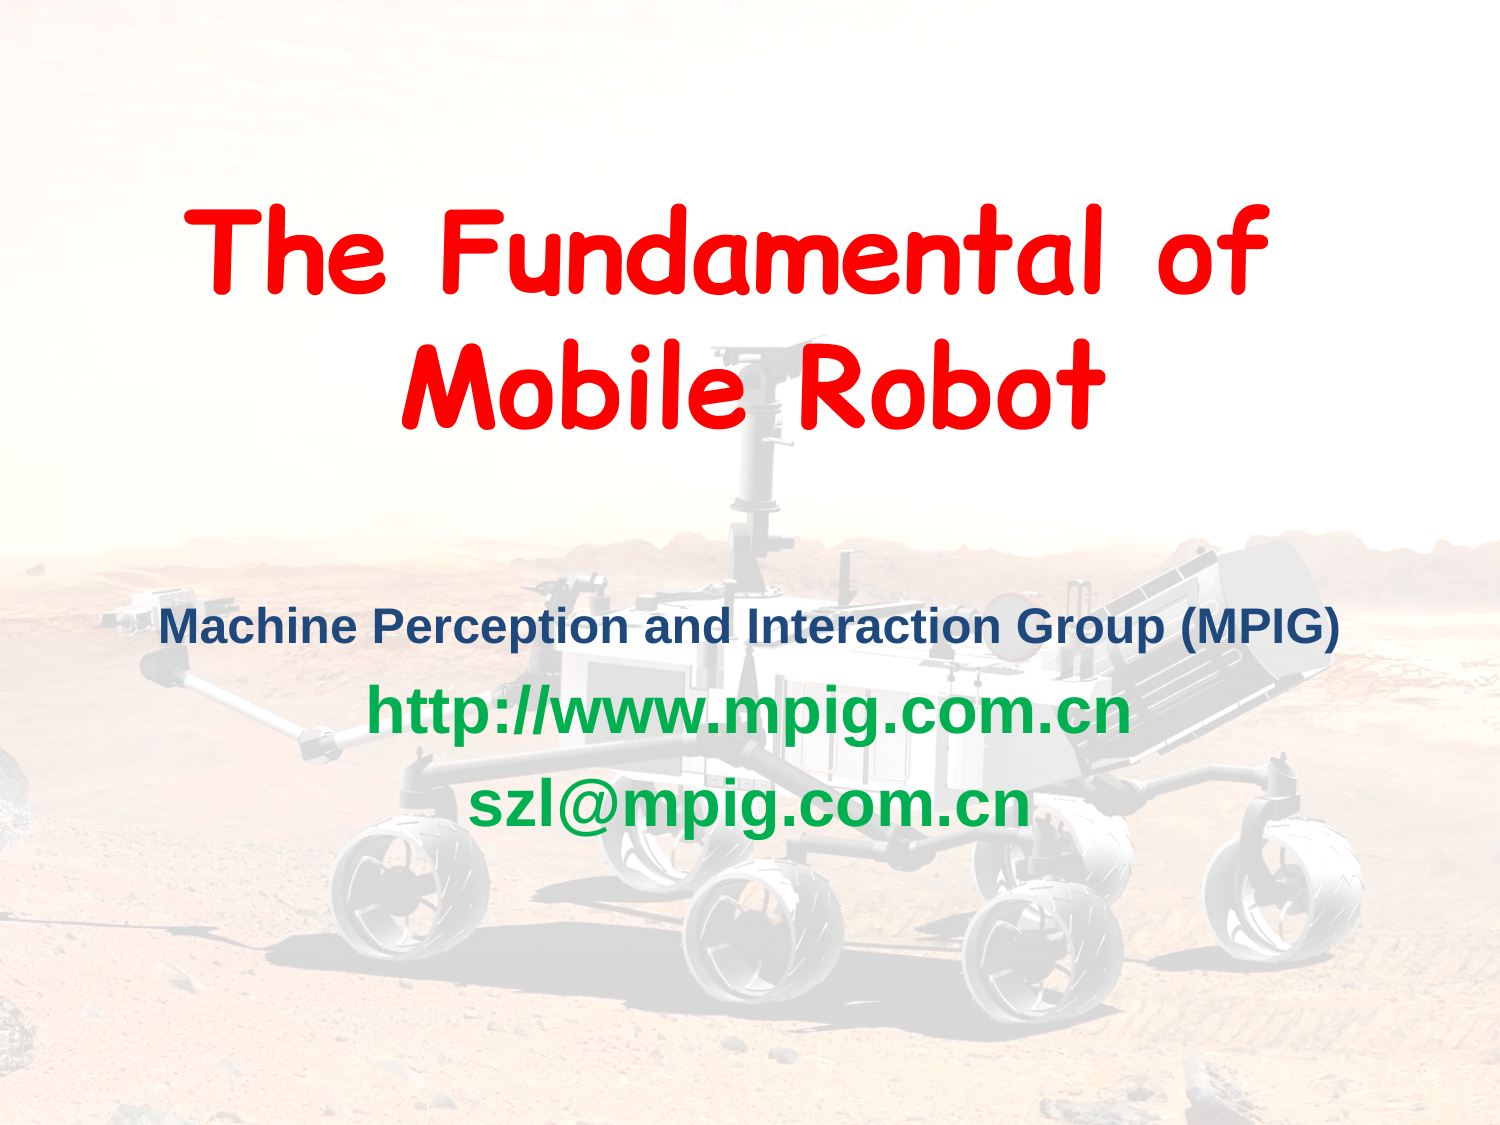

# The Fundamental of Mobile Robot
Machine Perception and Interaction Group (MPIG)
http://www.mpig.com.cn
szl@mpig.com.cn